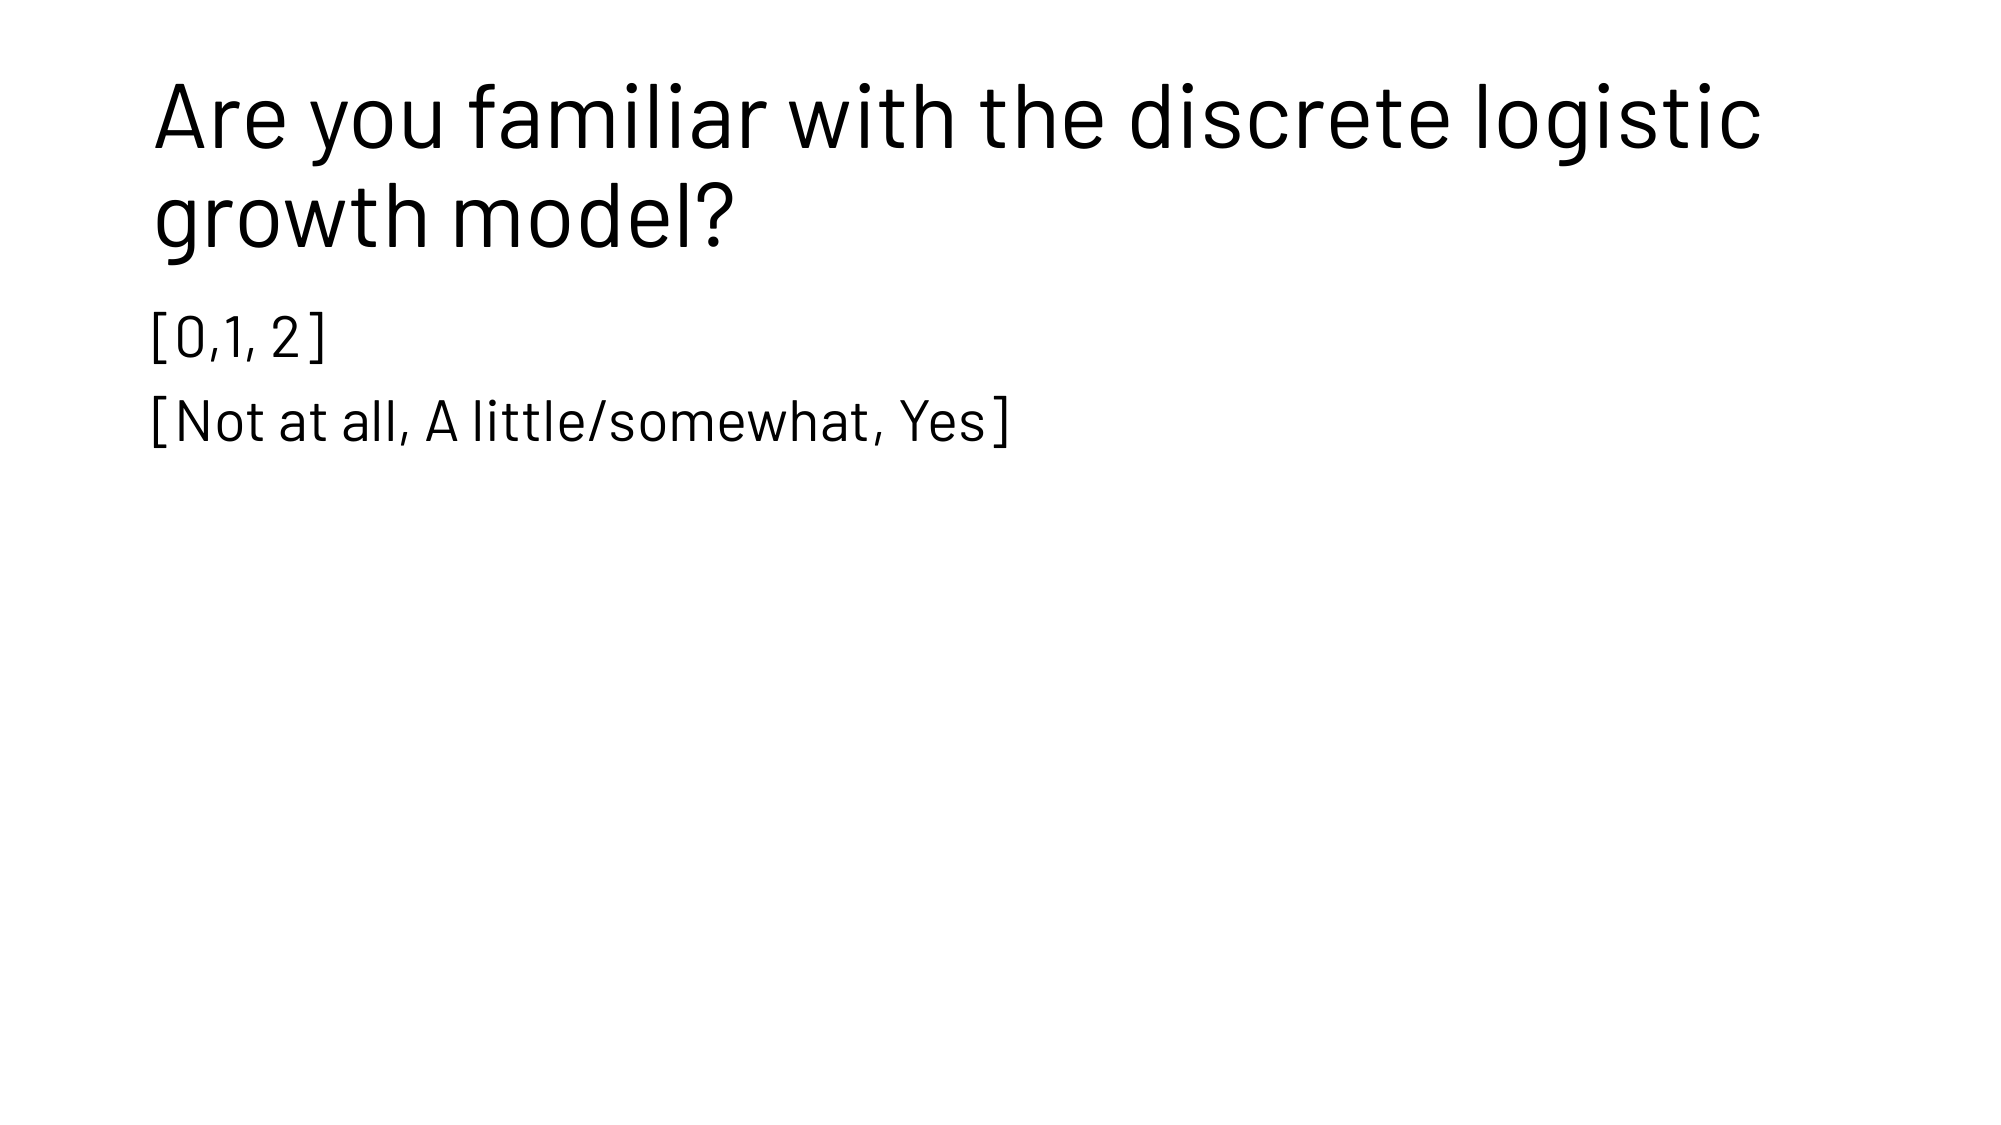

# Are you familiar with the discrete logistic growth model?
[0,1, 2]
[Not at all, A little/somewhat, Yes]